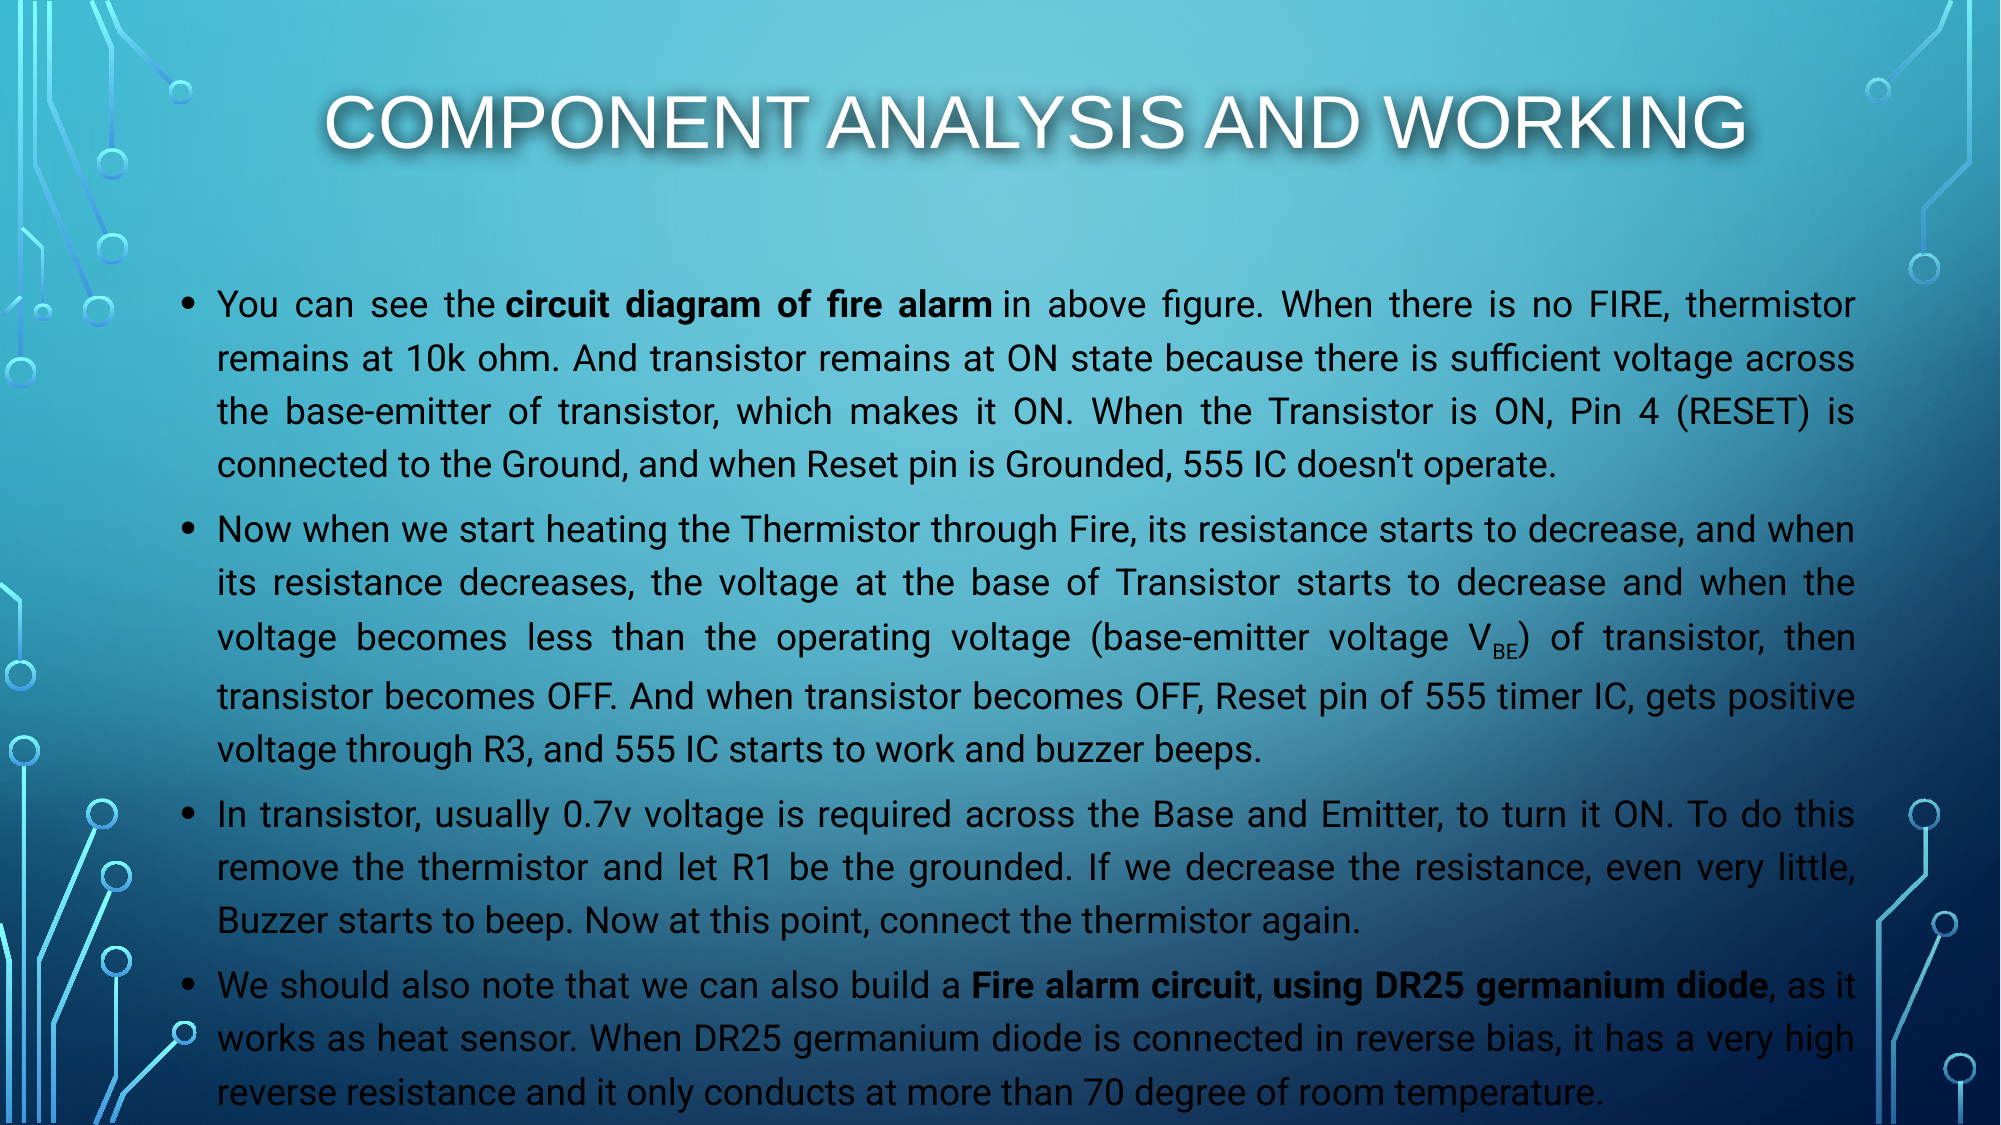

# COMPONENT ANALYSIS and working
You can see the circuit diagram of fire alarm in above figure. When there is no FIRE, thermistor remains at 10k ohm. And transistor remains at ON state because there is sufficient voltage across the base-emitter of transistor, which makes it ON. When the Transistor is ON, Pin 4 (RESET) is connected to the Ground, and when Reset pin is Grounded, 555 IC doesn't operate.
Now when we start heating the Thermistor through Fire, its resistance starts to decrease, and when its resistance decreases, the voltage at the base of Transistor starts to decrease and when the voltage becomes less than the operating voltage (base-emitter voltage VBE) of transistor, then transistor becomes OFF. And when transistor becomes OFF, Reset pin of 555 timer IC, gets positive voltage through R3, and 555 IC starts to work and buzzer beeps.
In transistor, usually 0.7v voltage is required across the Base and Emitter, to turn it ON. To do this remove the thermistor and let R1 be the grounded. If we decrease the resistance, even very little, Buzzer starts to beep. Now at this point, connect the thermistor again.
We should also note that we can also build a Fire alarm circuit, using DR25 germanium diode, as it works as heat sensor. When DR25 germanium diode is connected in reverse bias, it has a very high reverse resistance and it only conducts at more than 70 degree of room temperature.